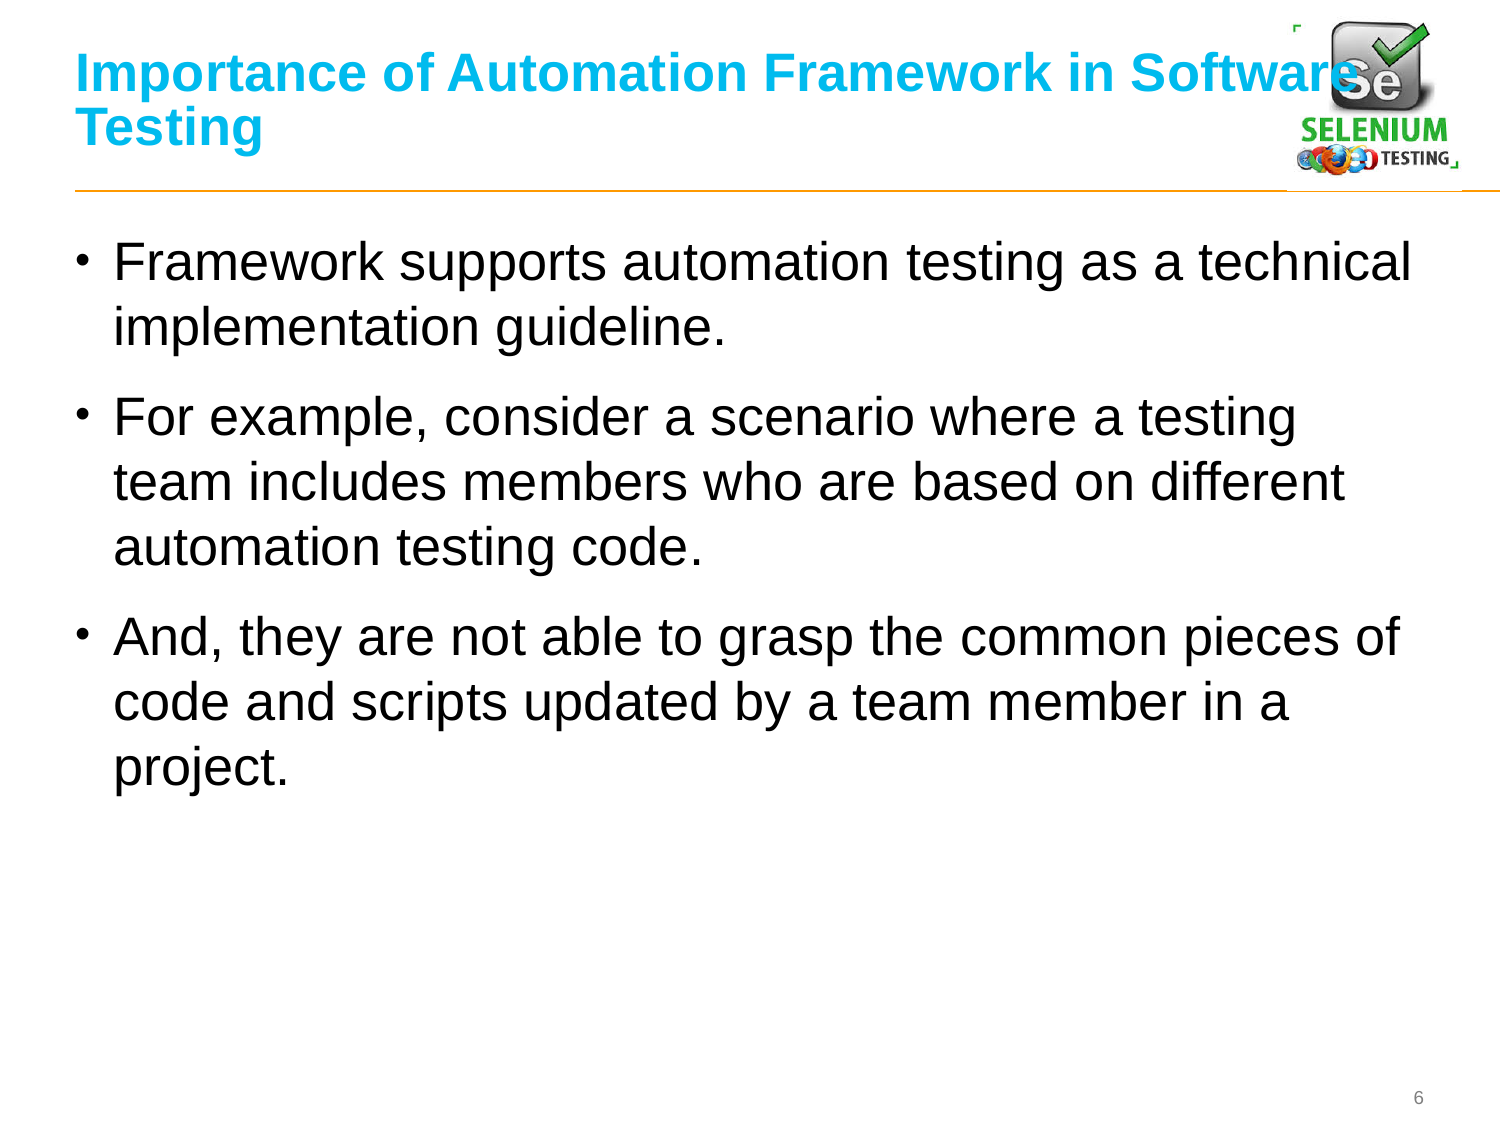

# Importance of Automation Framework in Software Testing
Framework supports automation testing as a technical implementation guideline.
For example, consider a scenario where a testing team includes members who are based on different automation testing code.
And, they are not able to grasp the common pieces of code and scripts updated by a team member in a project.